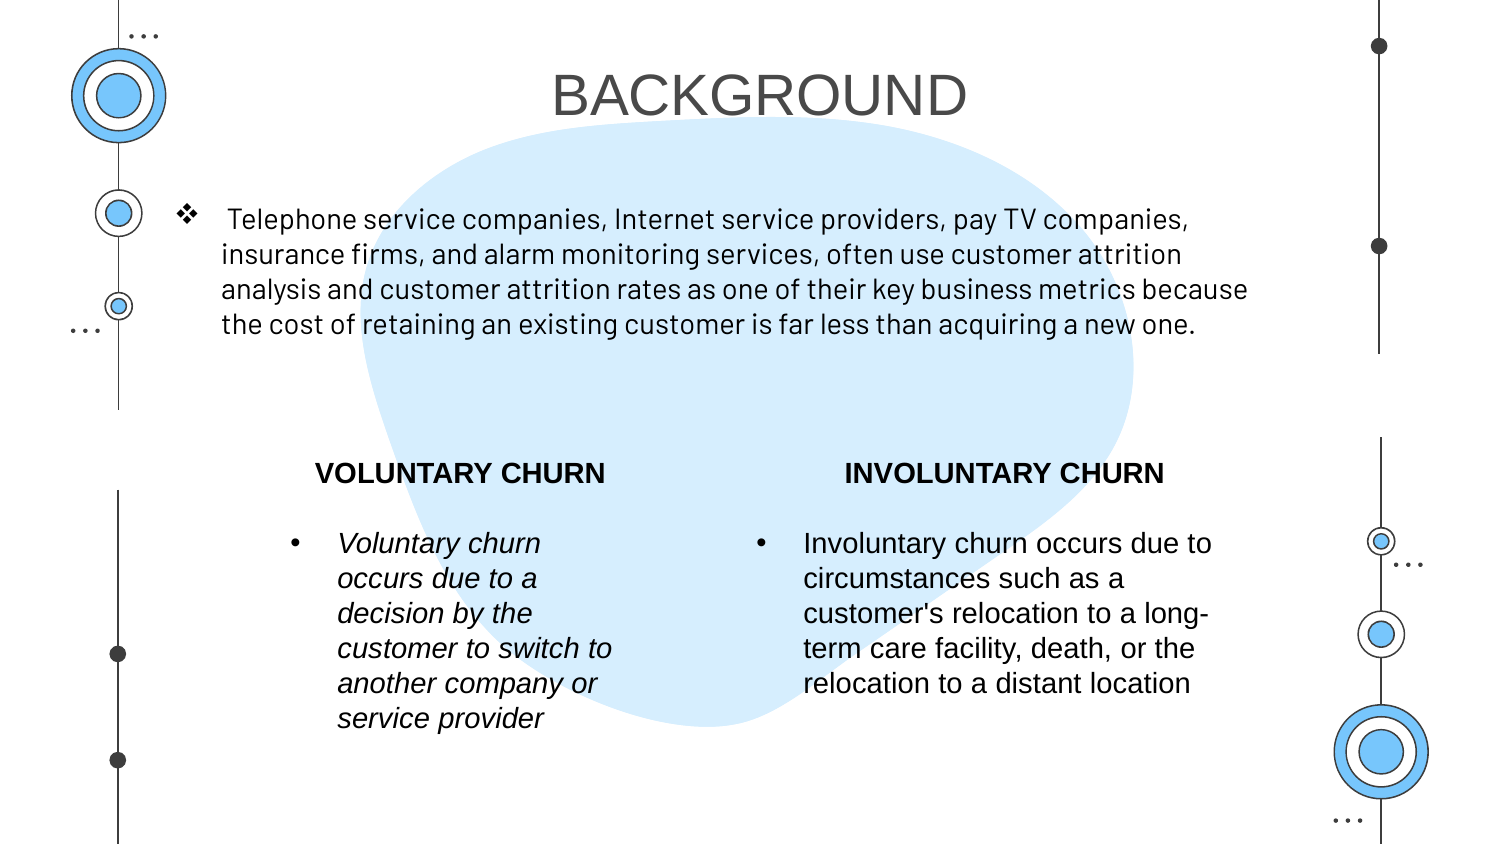

# BACKGROUND
 Telephone service companies, Internet service providers, pay TV companies, insurance firms, and alarm monitoring services, often use customer attrition analysis and customer attrition rates as one of their key business metrics because the cost of retaining an existing customer is far less than acquiring a new one.

VOLUNTARY CHURN

Voluntary churn occurs due to a decision by the customer to switch to another company or service provider
INVOLUNTARY CHURN

Involuntary churn occurs due to circumstances such as a customer's relocation to a long-term care facility, death, or the relocation to a distant location